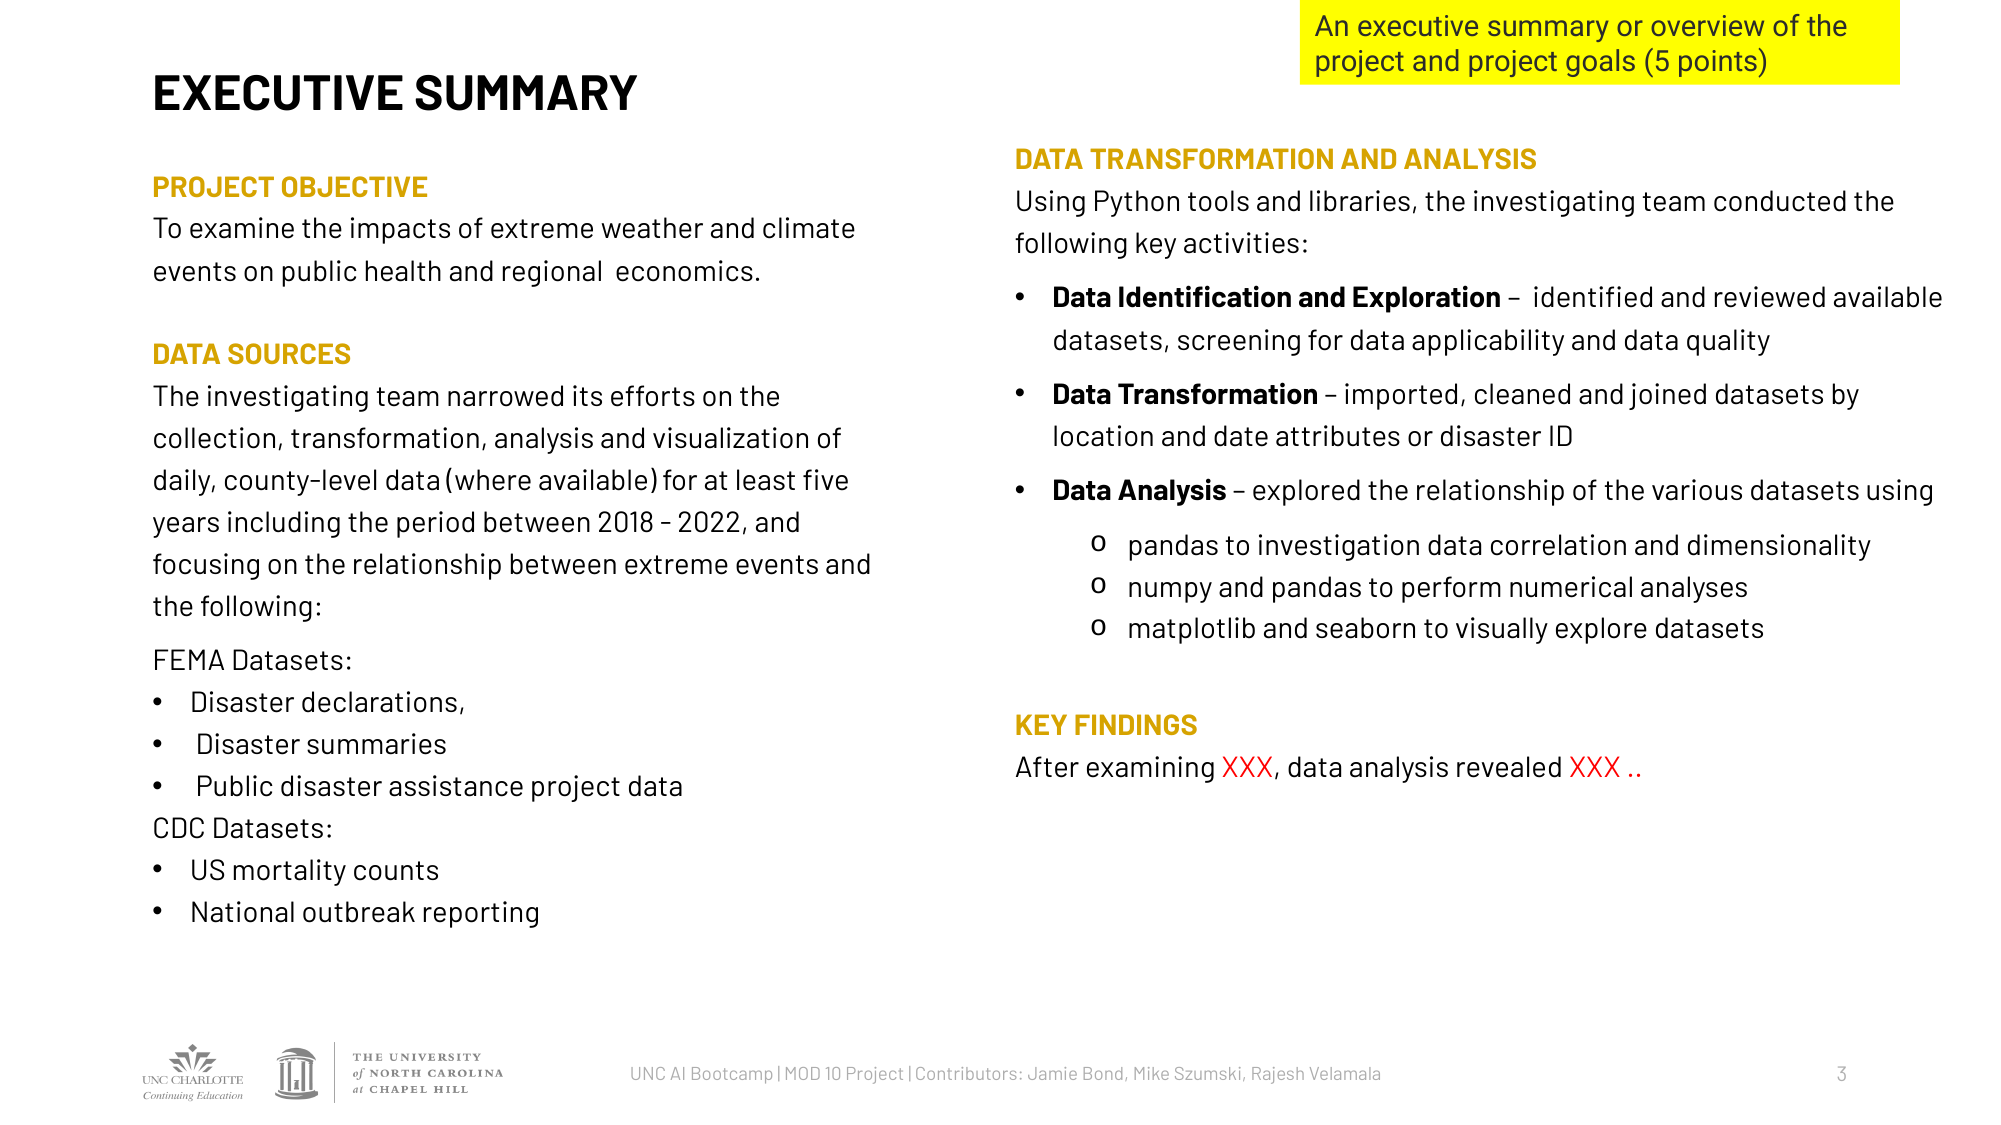

An executive summary or overview of the project and project goals (5 points)
# EXECUTIVE SUMMARY
DATA TRANSFORMATION AND ANALYSIS
Using Python tools and libraries, the investigating team conducted the following key activities:
Data Identification and Exploration –  identified and reviewed available datasets, screening for data applicability and data quality
Data Transformation – imported, cleaned and joined datasets by location and date attributes or disaster ID
Data Analysis – explored the relationship of the various datasets using
pandas to investigation data correlation and dimensionality
numpy and pandas to perform numerical analyses
matplotlib and seaborn to visually explore datasets

KEY FINDINGS
After examining XXX, data analysis revealed XXX ..

PROJECT OBJECTIVE
To examine the impacts of extreme weather and climate events on public health and regional  economics.

DATA SOURCES
The investigating team narrowed its efforts on the collection, transformation, analysis and visualization of daily, county-level data (where available) for at least five years including the period between 2018 - 2022, and focusing on the relationship between extreme events and the following:
FEMA Datasets:
Disaster declarations,
 Disaster summaries
 Public disaster assistance project data
CDC Datasets:
US mortality counts
National outbreak reporting

UNC AI Bootcamp | MOD 10 Project | Contributors: Jamie Bond, Mike Szumski, Rajesh Velamala
3